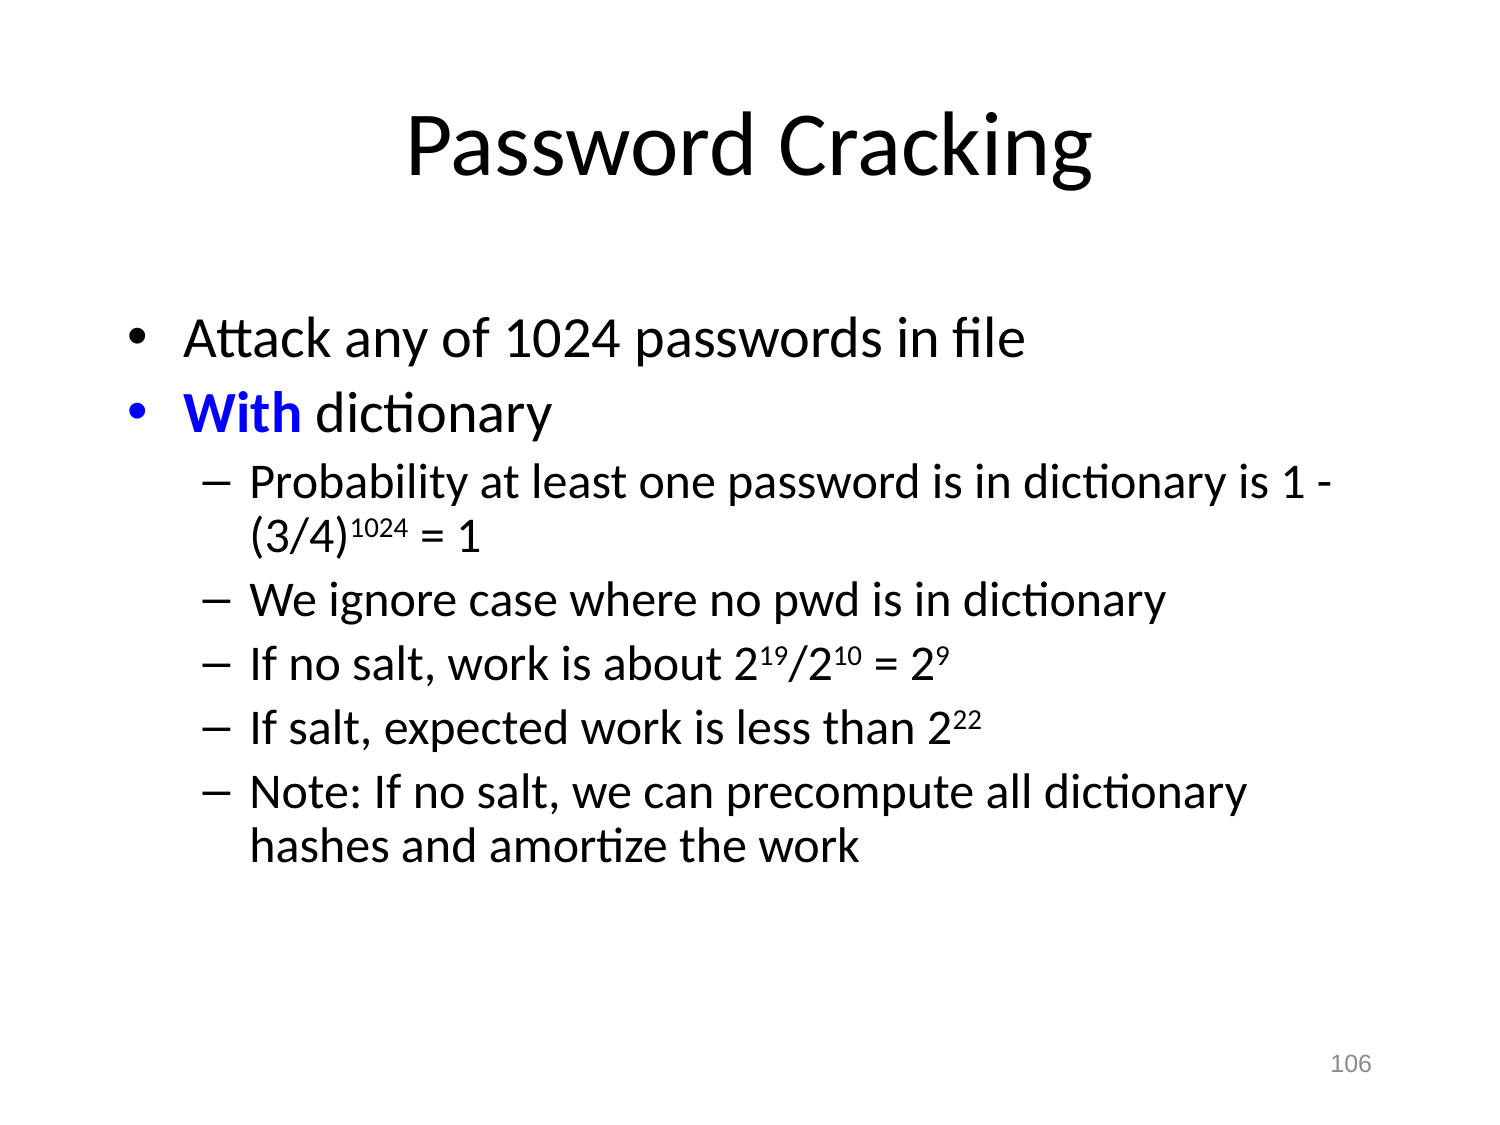

# Password Cracking
Attack any of 1024 passwords in file
With dictionary
Probability at least one password is in dictionary is 1 - (3/4)1024 = 1
We ignore case where no pwd is in dictionary
If no salt, work is about 219/210 = 29
If salt, expected work is less than 222
Note: If no salt, we can precompute all dictionary  hashes and amortize the work
106